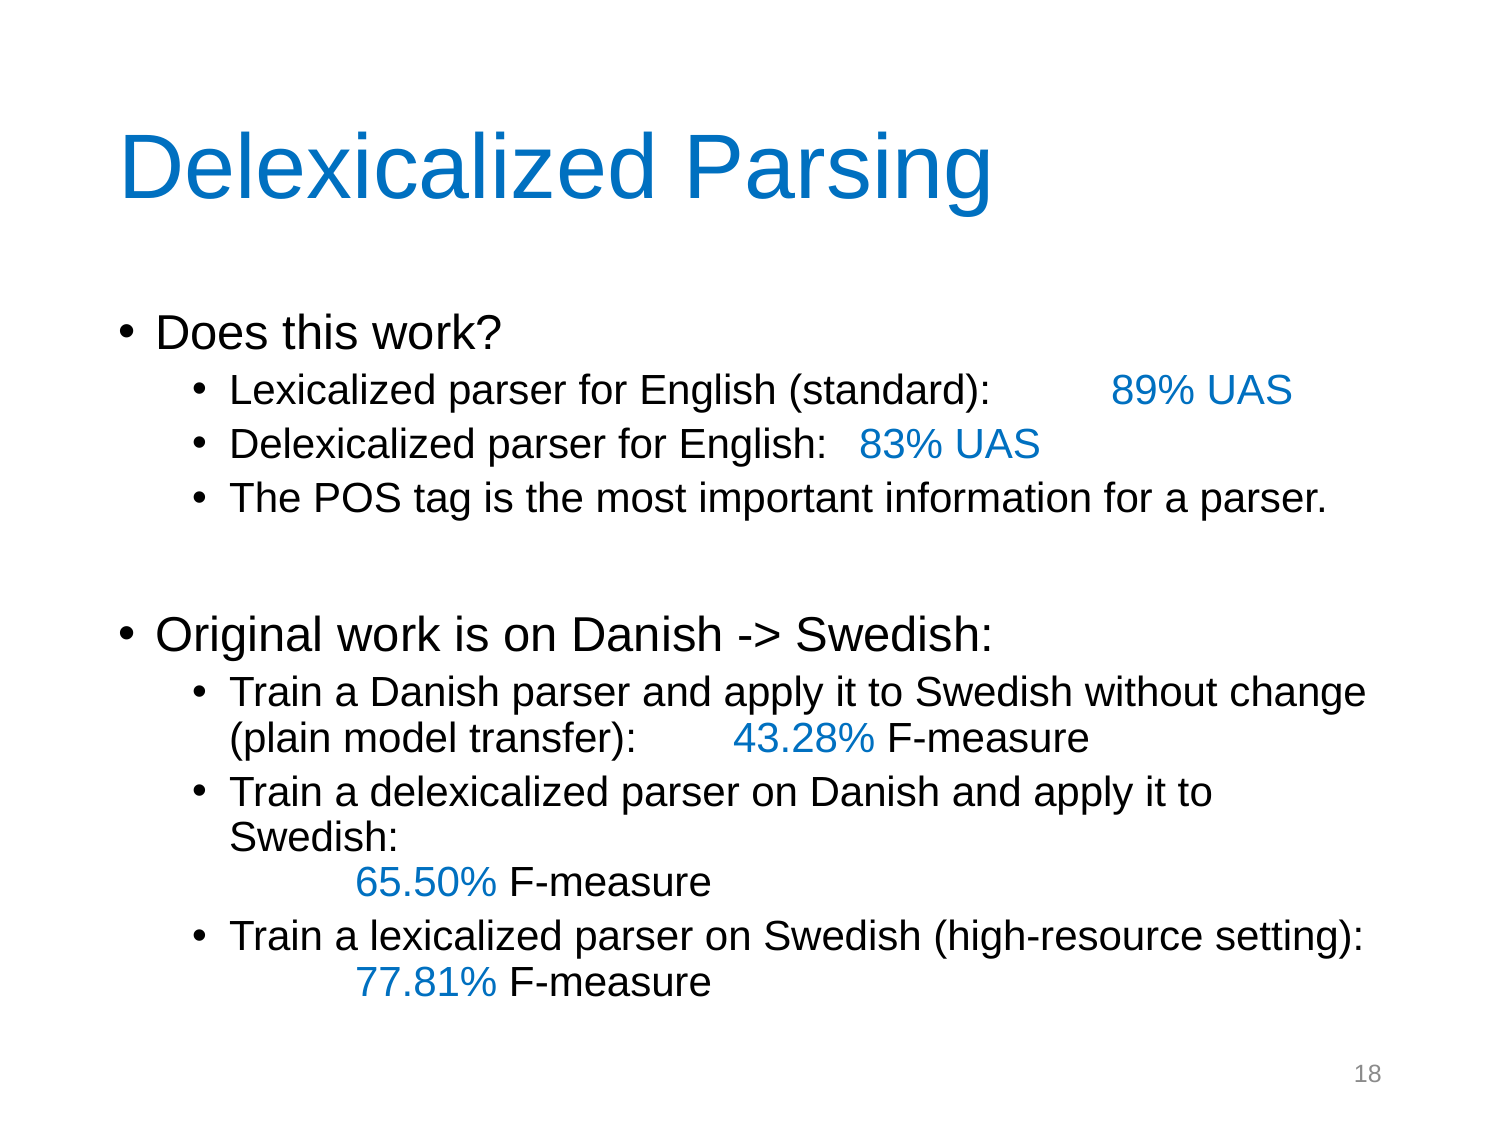

# Delexicalized Parsing
Does this work?
Lexicalized parser for English (standard): 	89% UAS
Delexicalized parser for English:		83% UAS
The POS tag is the most important information for a parser.

Original work is on Danish -> Swedish:
Train a Danish parser and apply it to Swedish without change (plain model transfer):			43.28% F-measure
Train a delexicalized parser on Danish and apply it to Swedish:
						65.50% F-measure
Train a lexicalized parser on Swedish (high-resource setting):
						77.81% F-measure
18